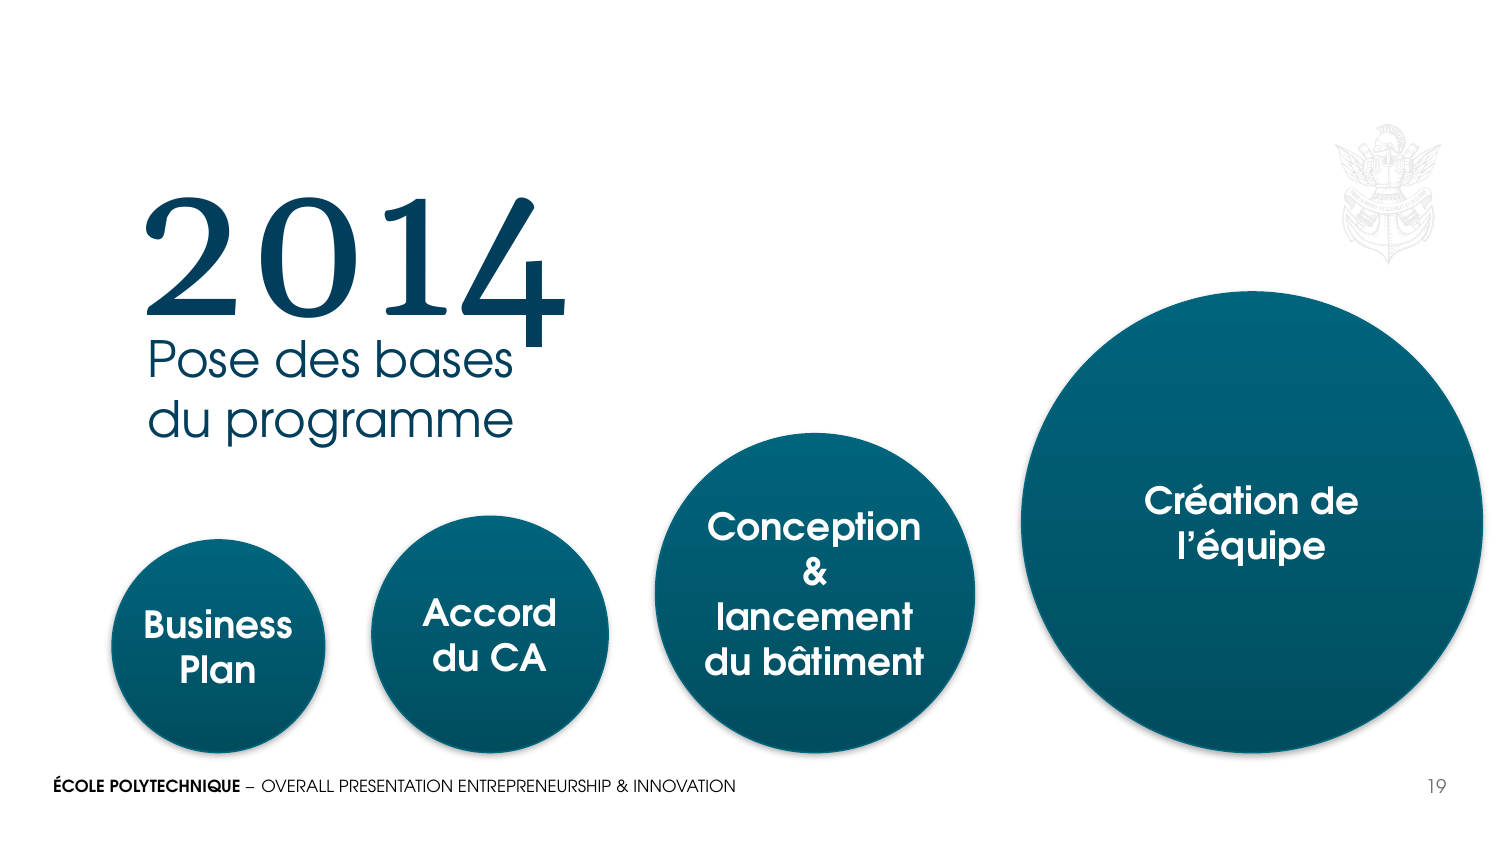

2014

Création de l’équipe
Pose des bases
du programme

Conception & lancement du bâtiment
Accord du CA
Business Plan
Overall presentation entrepreneurship & innovation
19